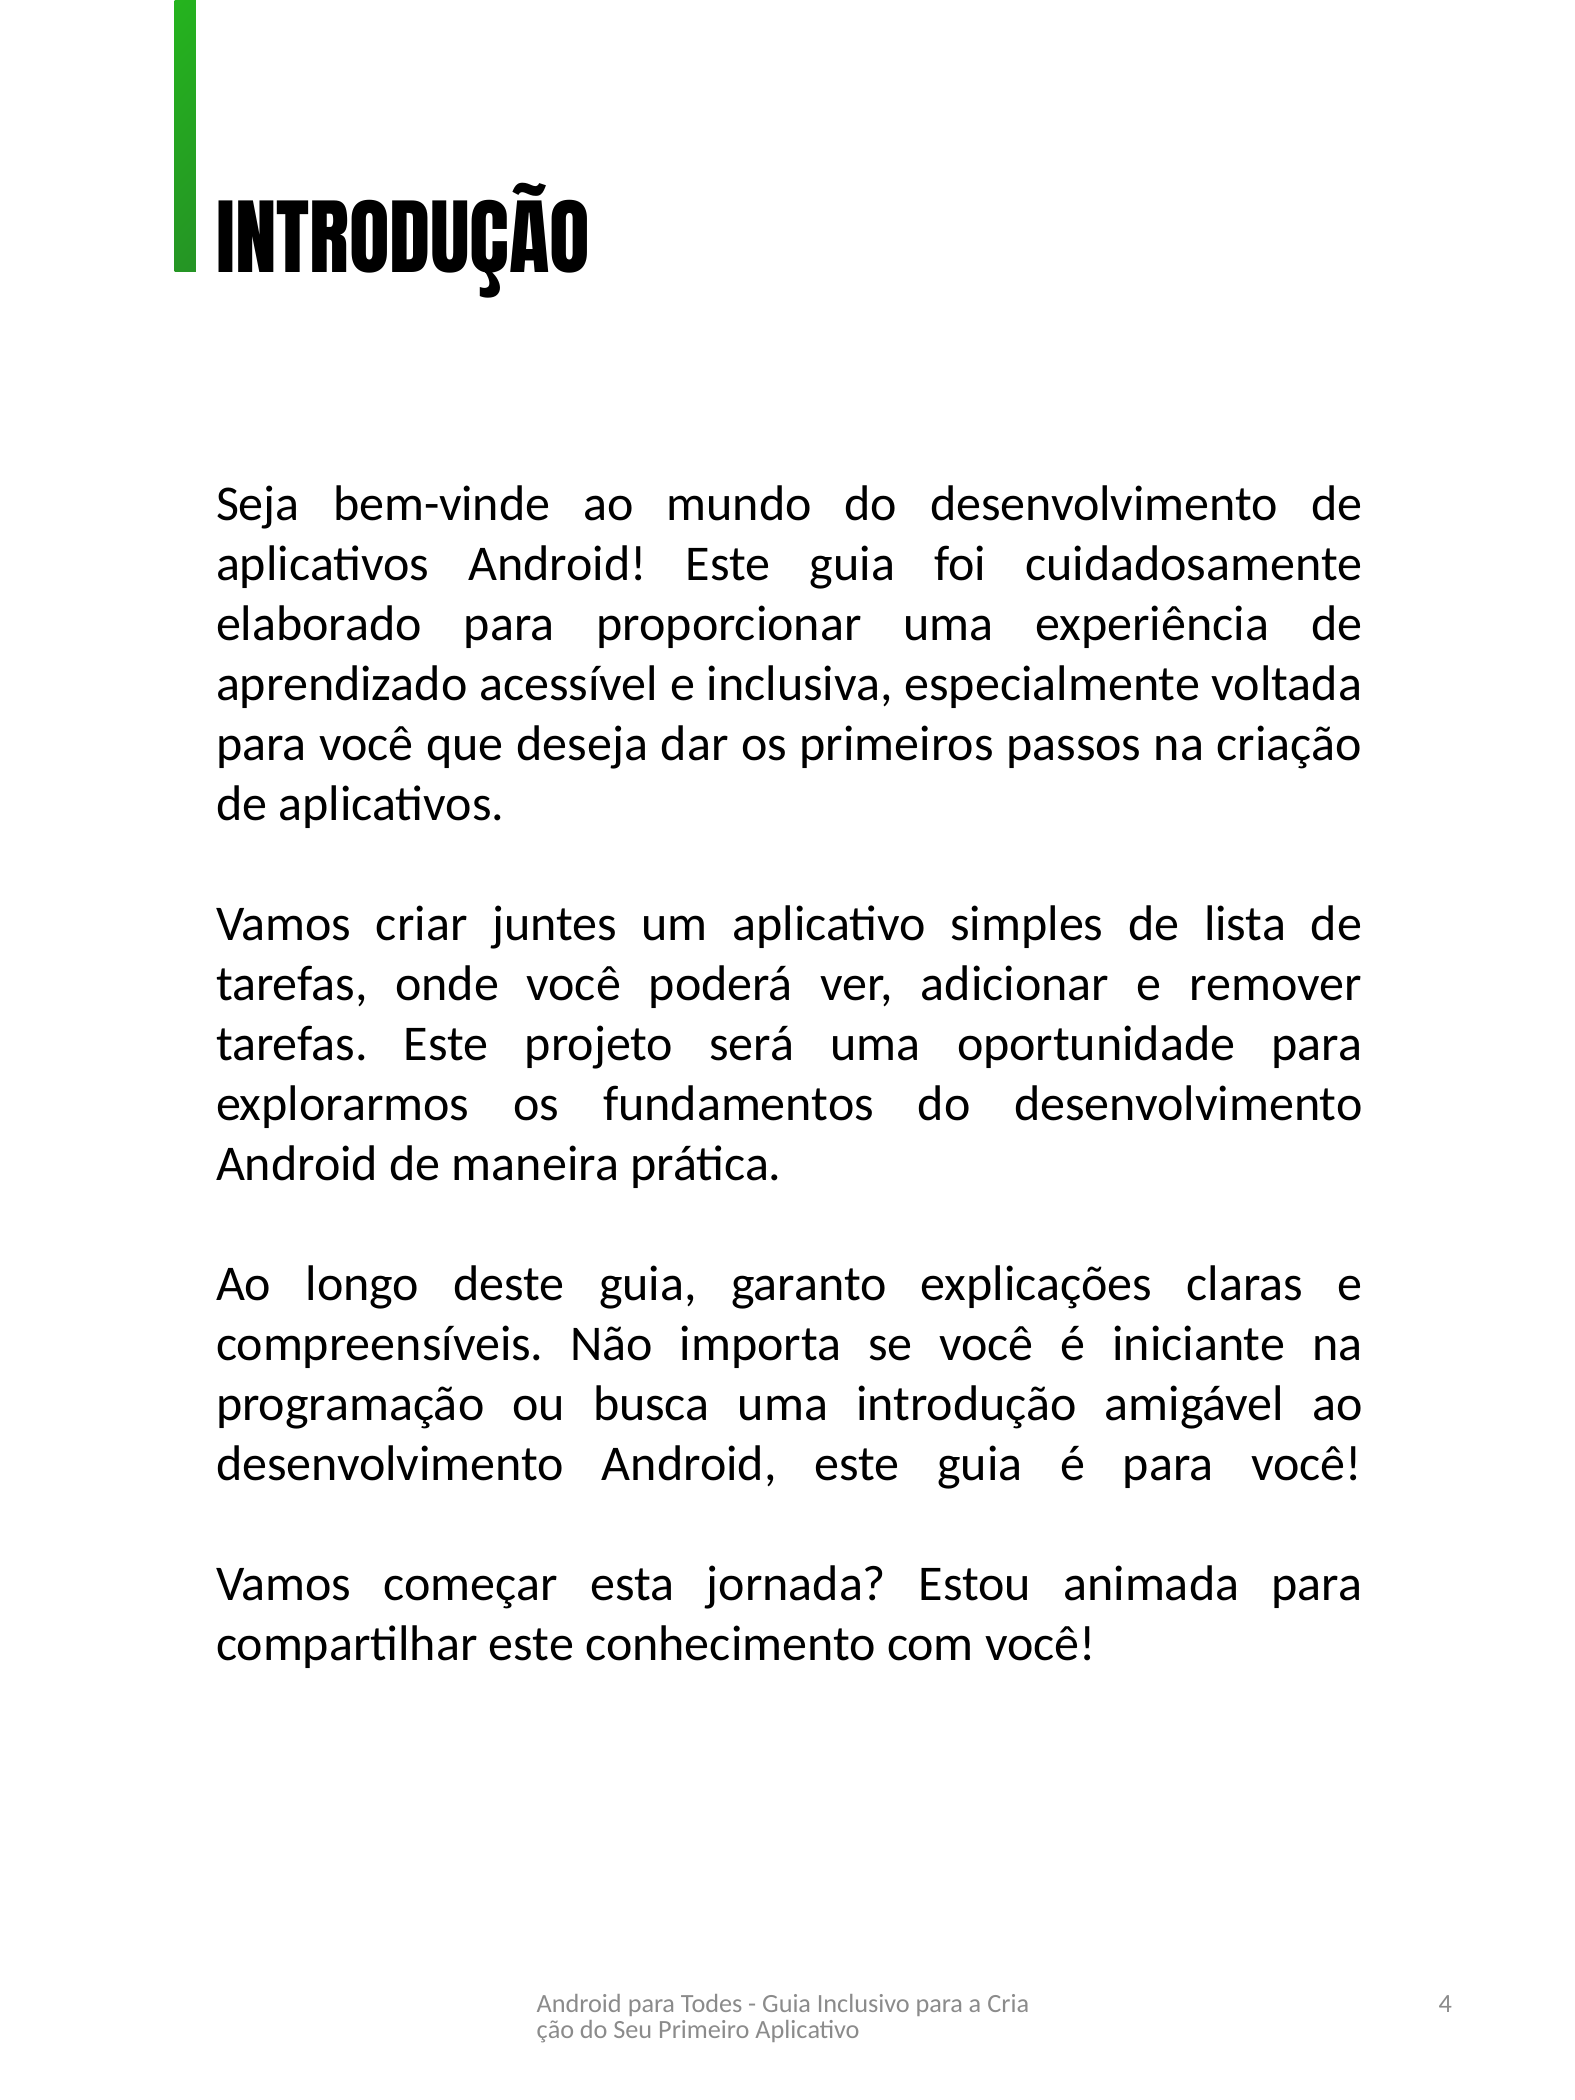

INTRODUÇÃO
Seja bem-vinde ao mundo do desenvolvimento de aplicativos Android! Este guia foi cuidadosamente elaborado para proporcionar uma experiência de aprendizado acessível e inclusiva, especialmente voltada para você que deseja dar os primeiros passos na criação de aplicativos.

Vamos criar juntes um aplicativo simples de lista de tarefas, onde você poderá ver, adicionar e remover tarefas. Este projeto será uma oportunidade para explorarmos os fundamentos do desenvolvimento Android de maneira prática.

Ao longo deste guia, garanto explicações claras e compreensíveis. Não importa se você é iniciante na programação ou busca uma introdução amigável ao desenvolvimento Android, este guia é para você!
Vamos começar esta jornada? Estou animada para compartilhar este conhecimento com você!
Android para Todes - Guia Inclusivo para a Criação do Seu Primeiro Aplicativo
4